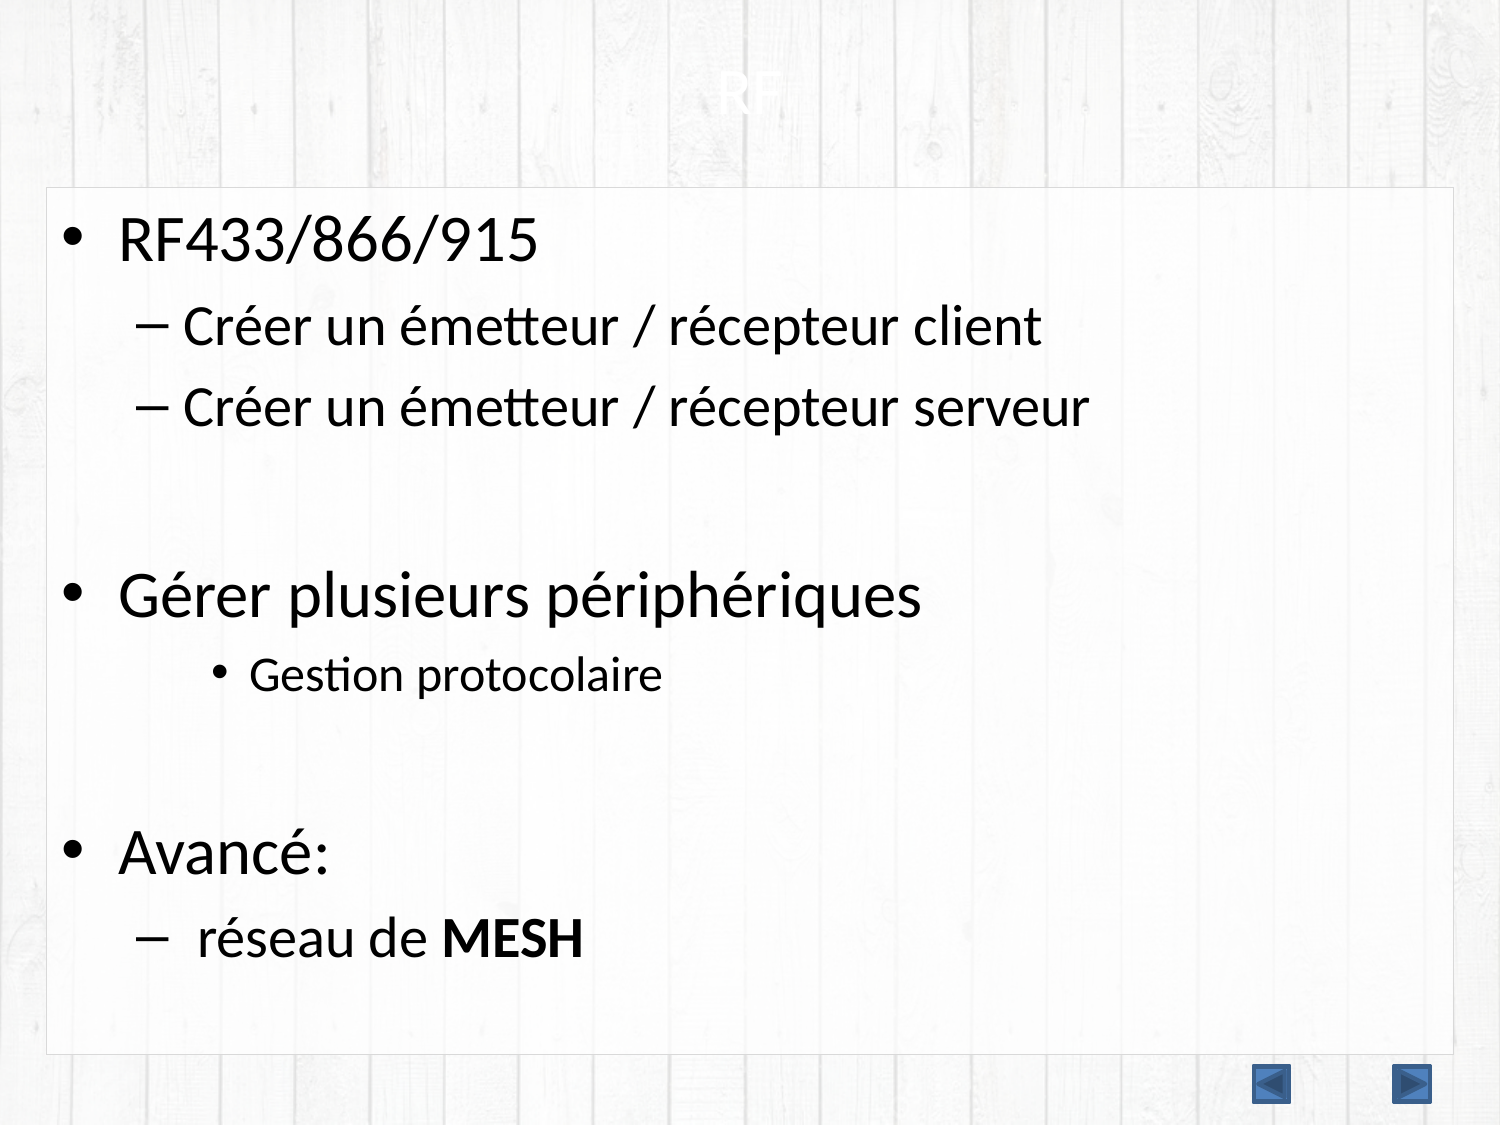

# RF
RF433/866/915
Créer un émetteur / récepteur client
Créer un émetteur / récepteur serveur

Gérer plusieurs périphériques
Gestion protocolaire

Avancé:
 réseau de MESH